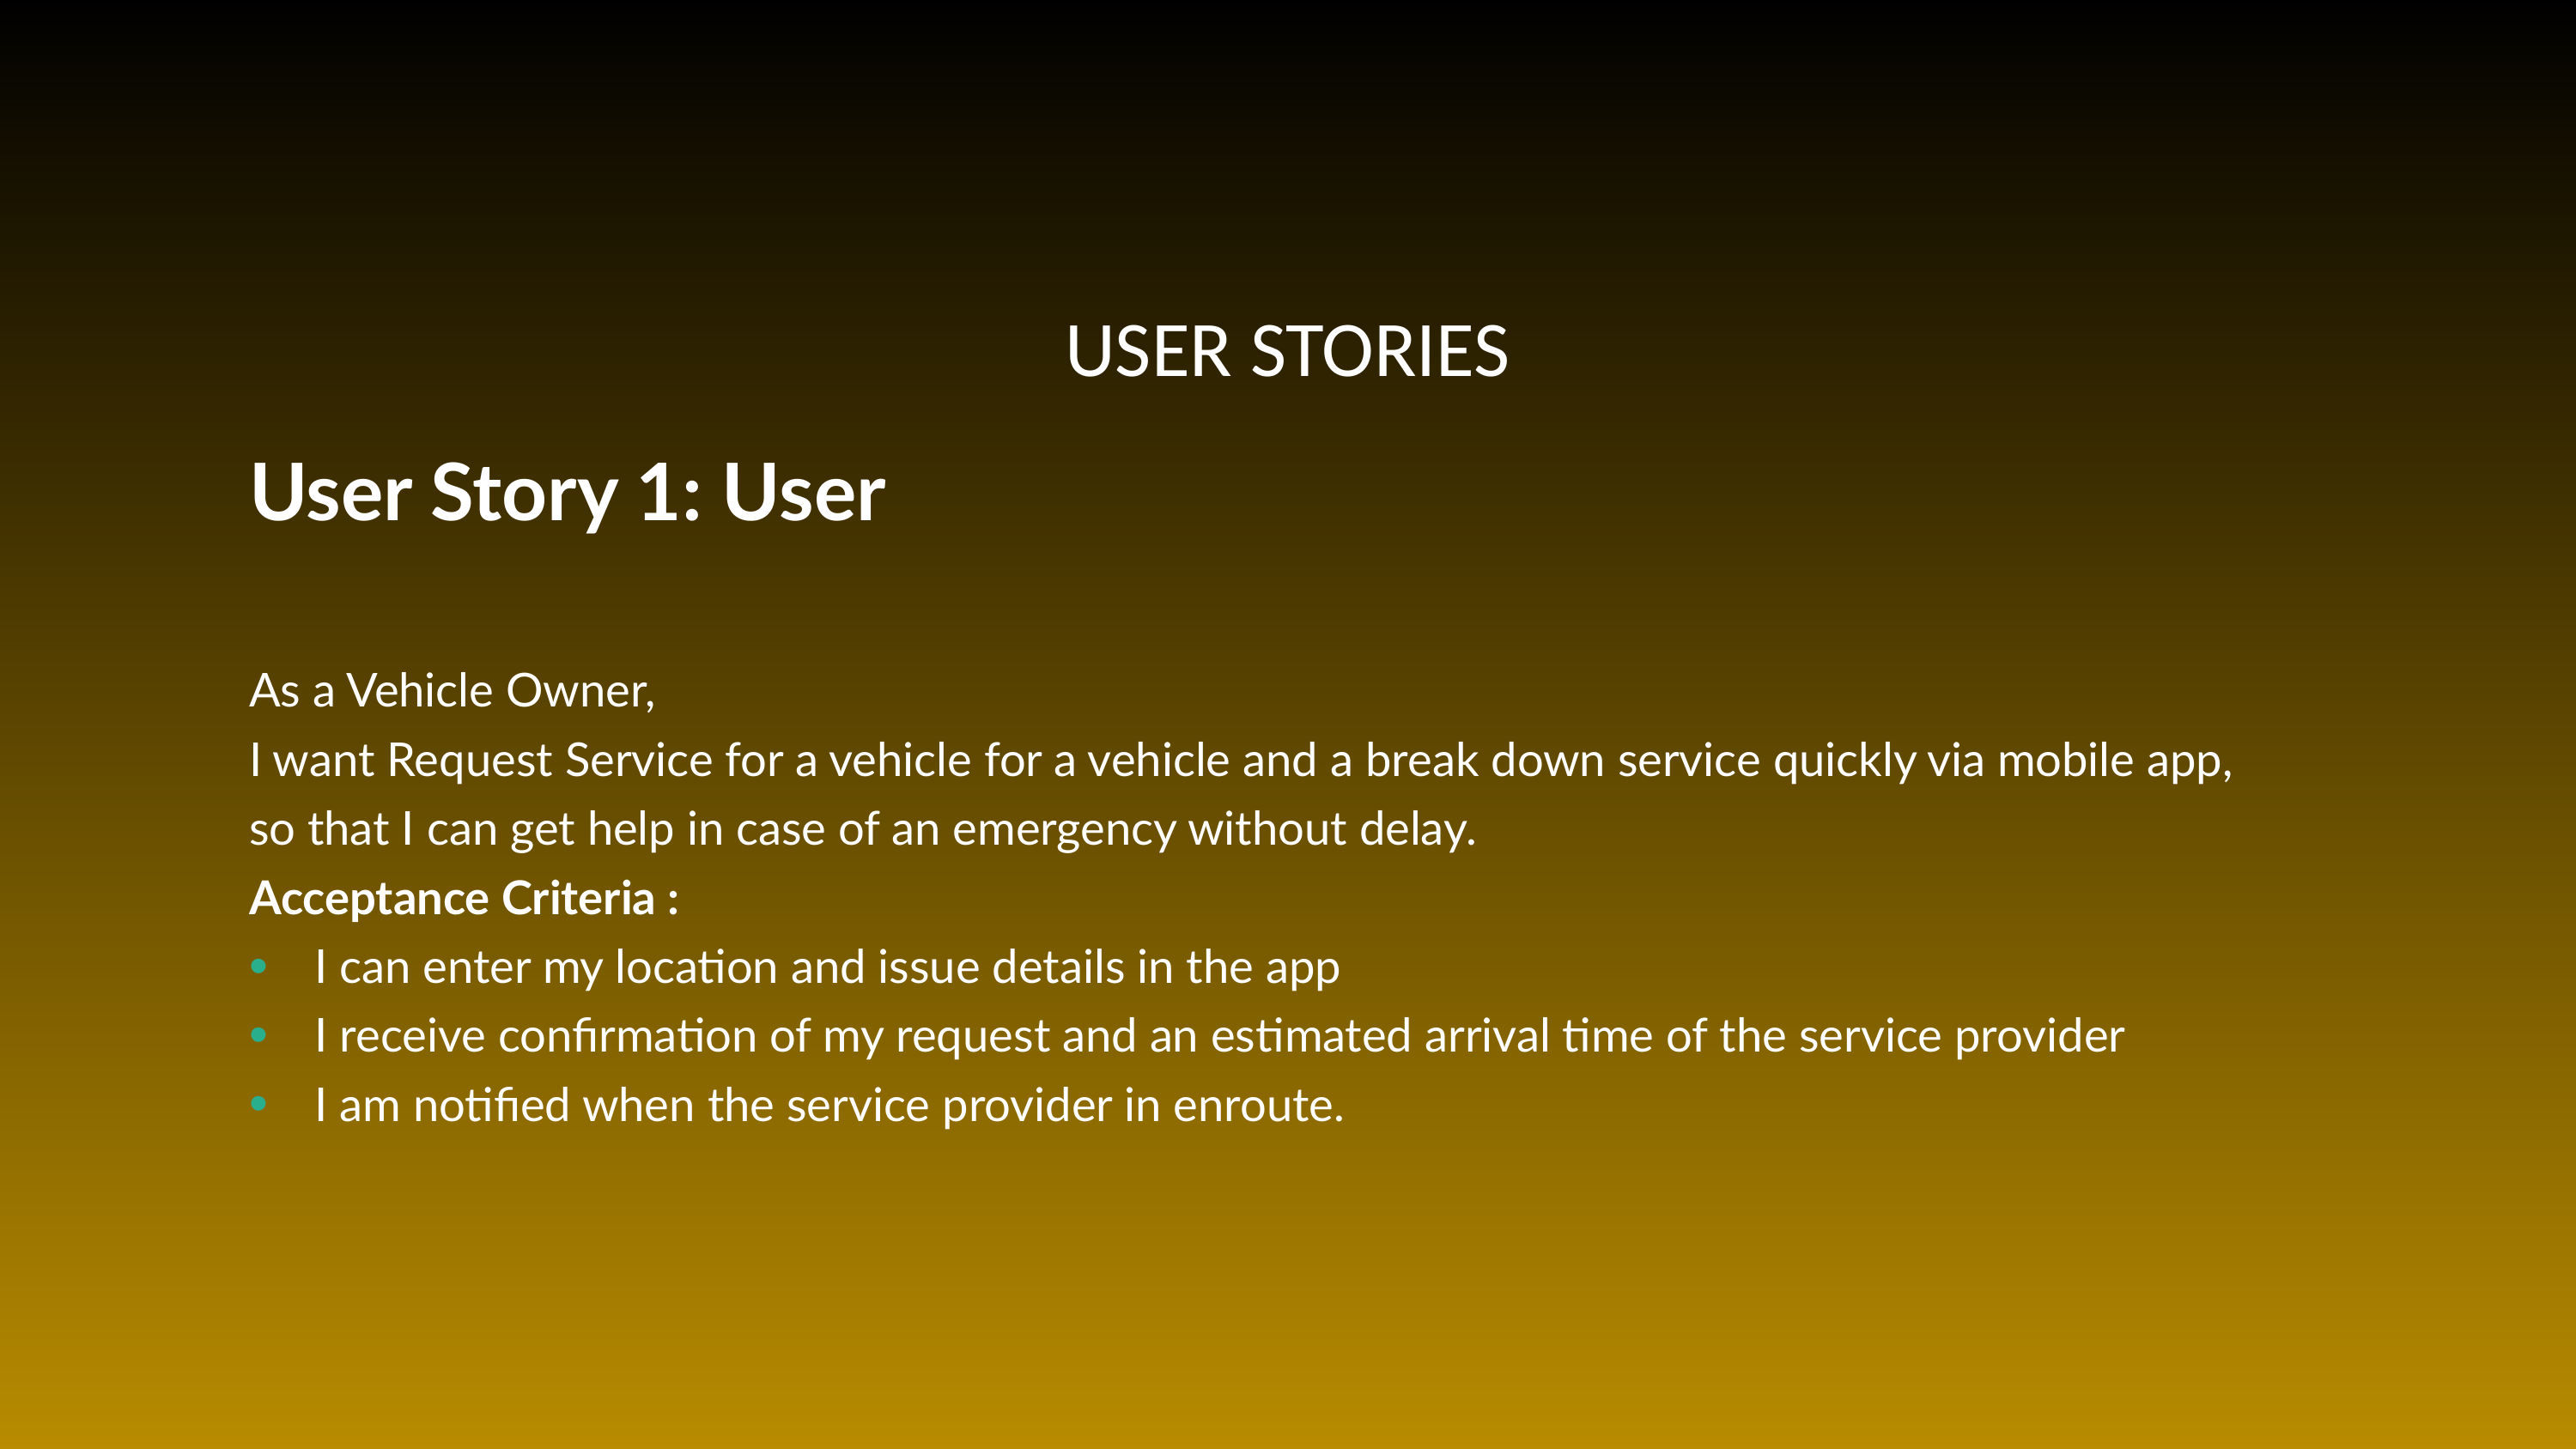

USER STORIES
User Story 1: User

As a Vehicle Owner,
I want Request Service for a vehicle for a vehicle and a break down service quickly via mobile app,
so that I can get help in case of an emergency without delay.
Acceptance Criteria :
I can enter my location and issue details in the app
I receive confirmation of my request and an estimated arrival time of the service provider
I am notified when the service provider in enroute.